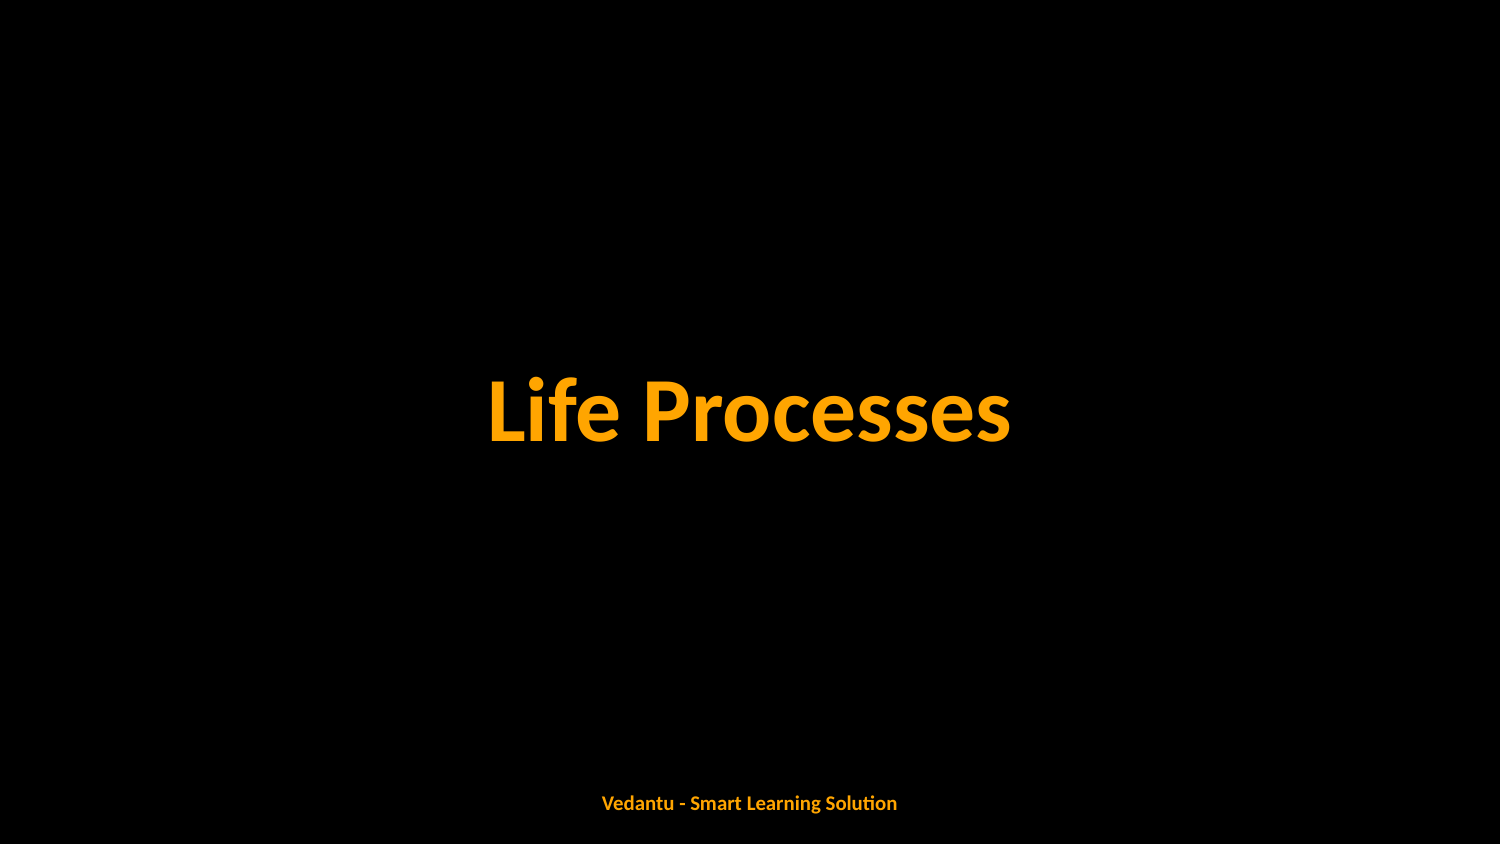

Life Processes
Vedantu - Smart Learning Solution